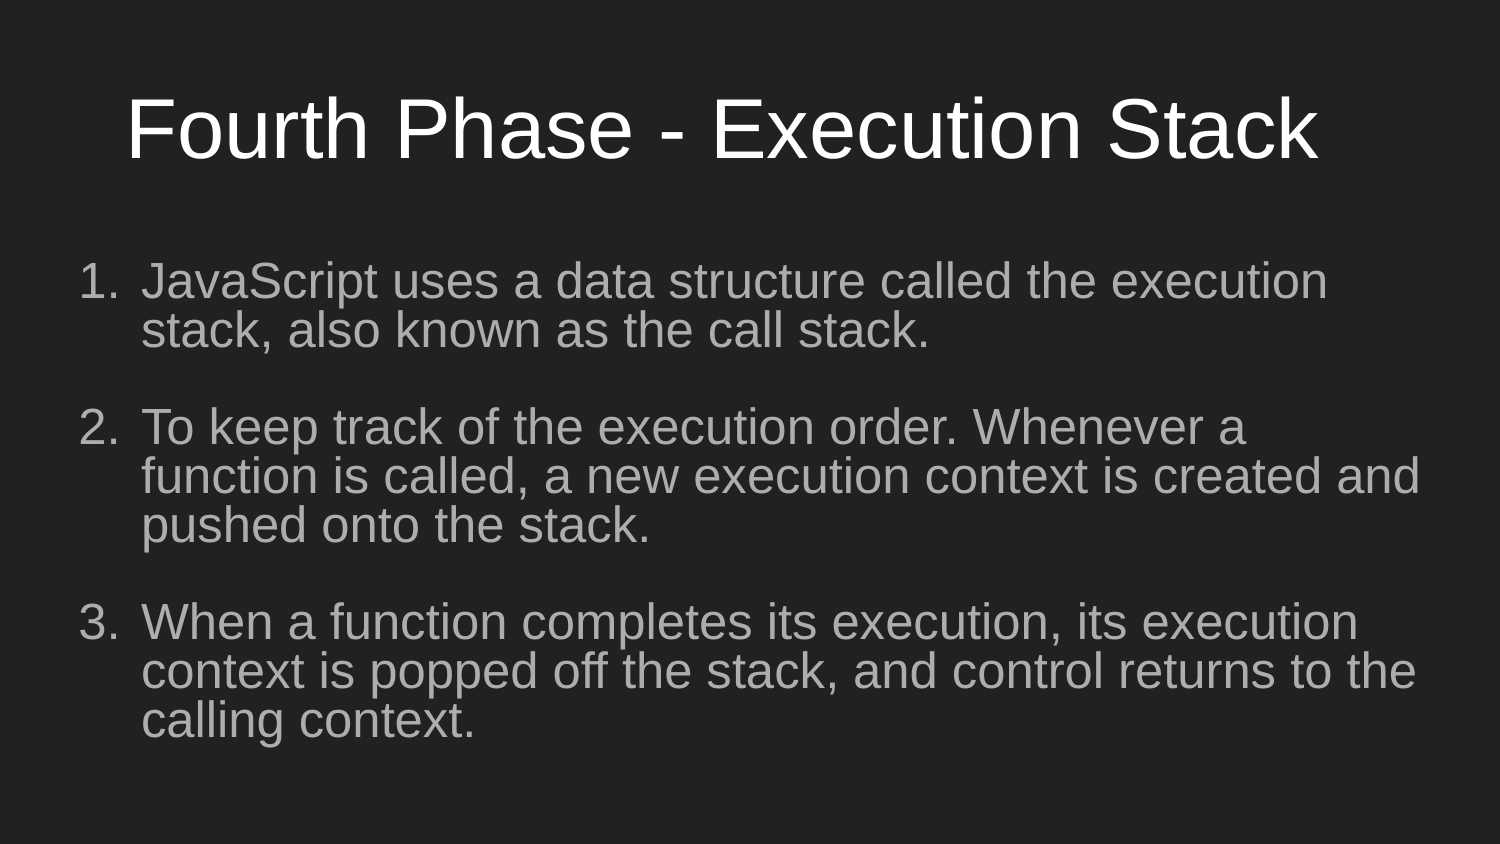

# Fourth Phase - Execution Stack
JavaScript uses a data structure called the execution stack, also known as the call stack.

To keep track of the execution order. Whenever a function is called, a new execution context is created and pushed onto the stack.

When a function completes its execution, its execution context is popped off the stack, and control returns to the calling context.